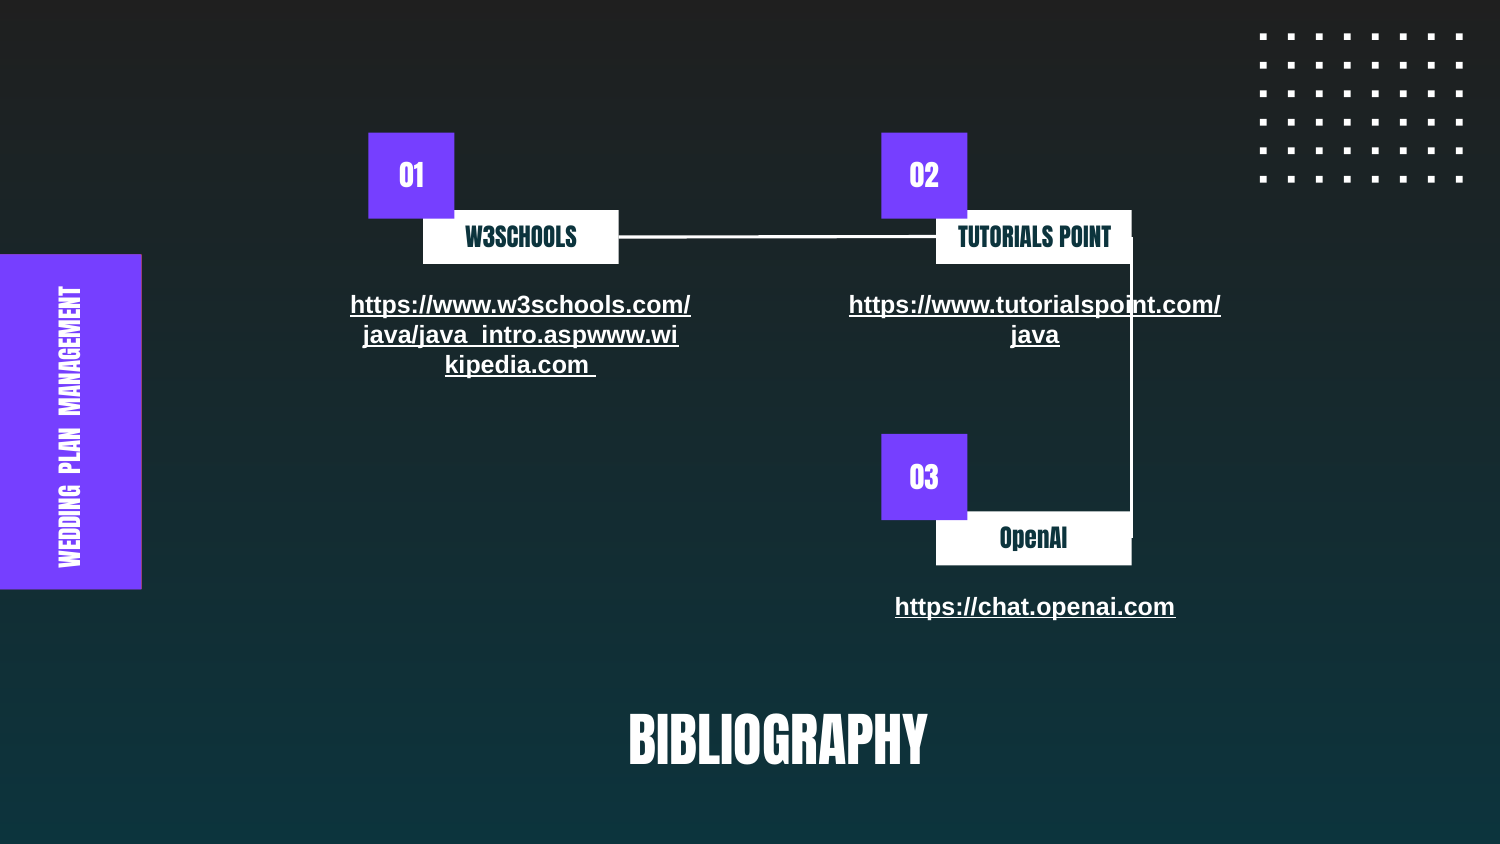

01
02

W3SCHOOLS
TUTORIALS POINT
https://www.w3schools.com/java/java_intro.aspwww.wi kipedia.com

https://www.tutorialspoint.com/java
 WEDDING  PLAN  MANAGEMENT
          ONLINE BOOK STORE

03

OpenAI
https://chat.openai.com
BIBLIOGRAPHY